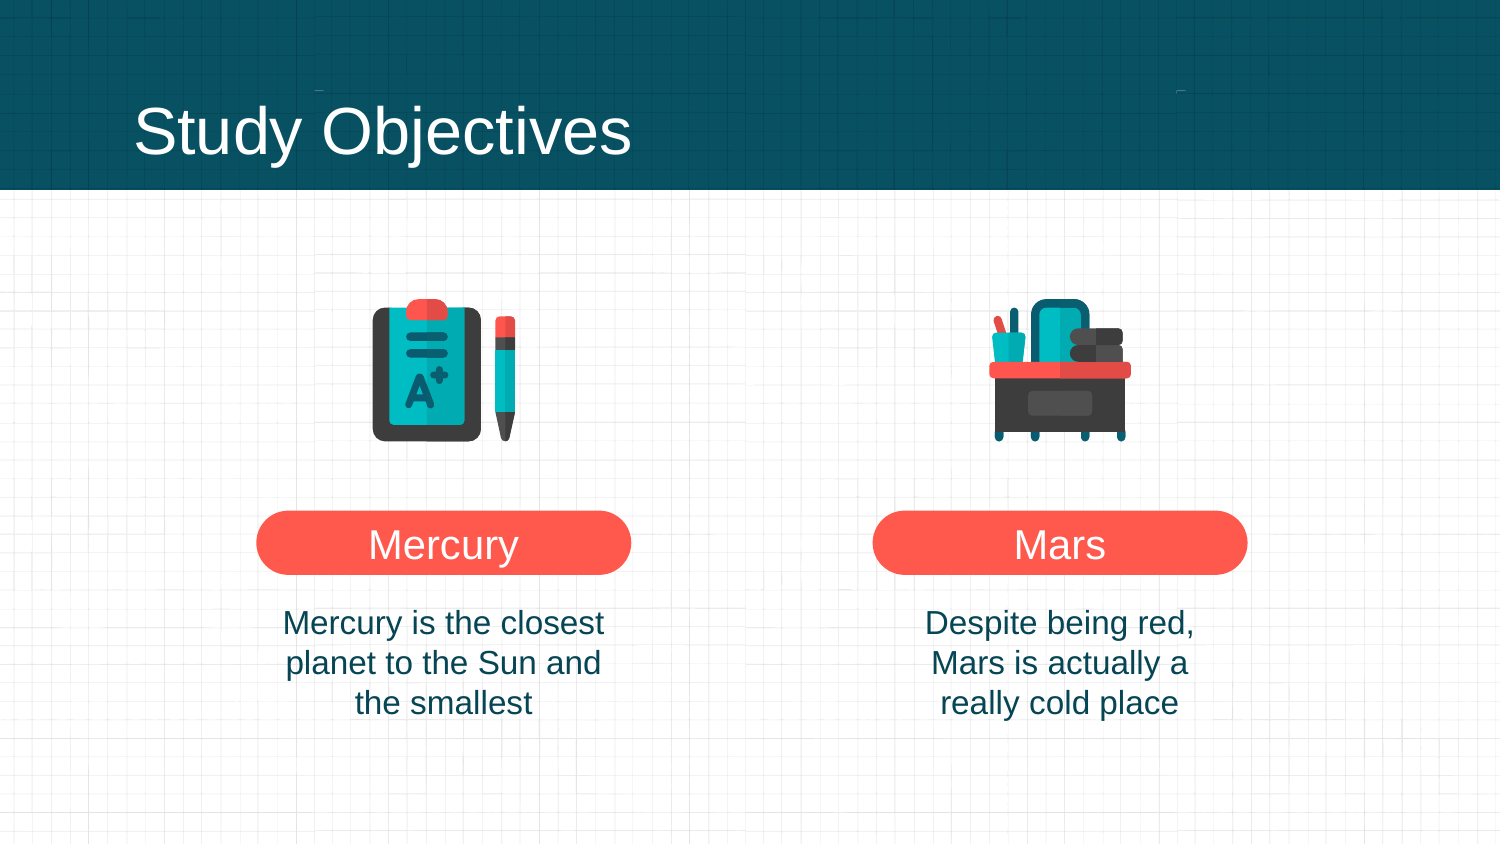

# Study Objectives

Mercury
Mars
Mercury is the closest planet to the Sun and the smallest
Despite being red, Mars is actually a really cold place